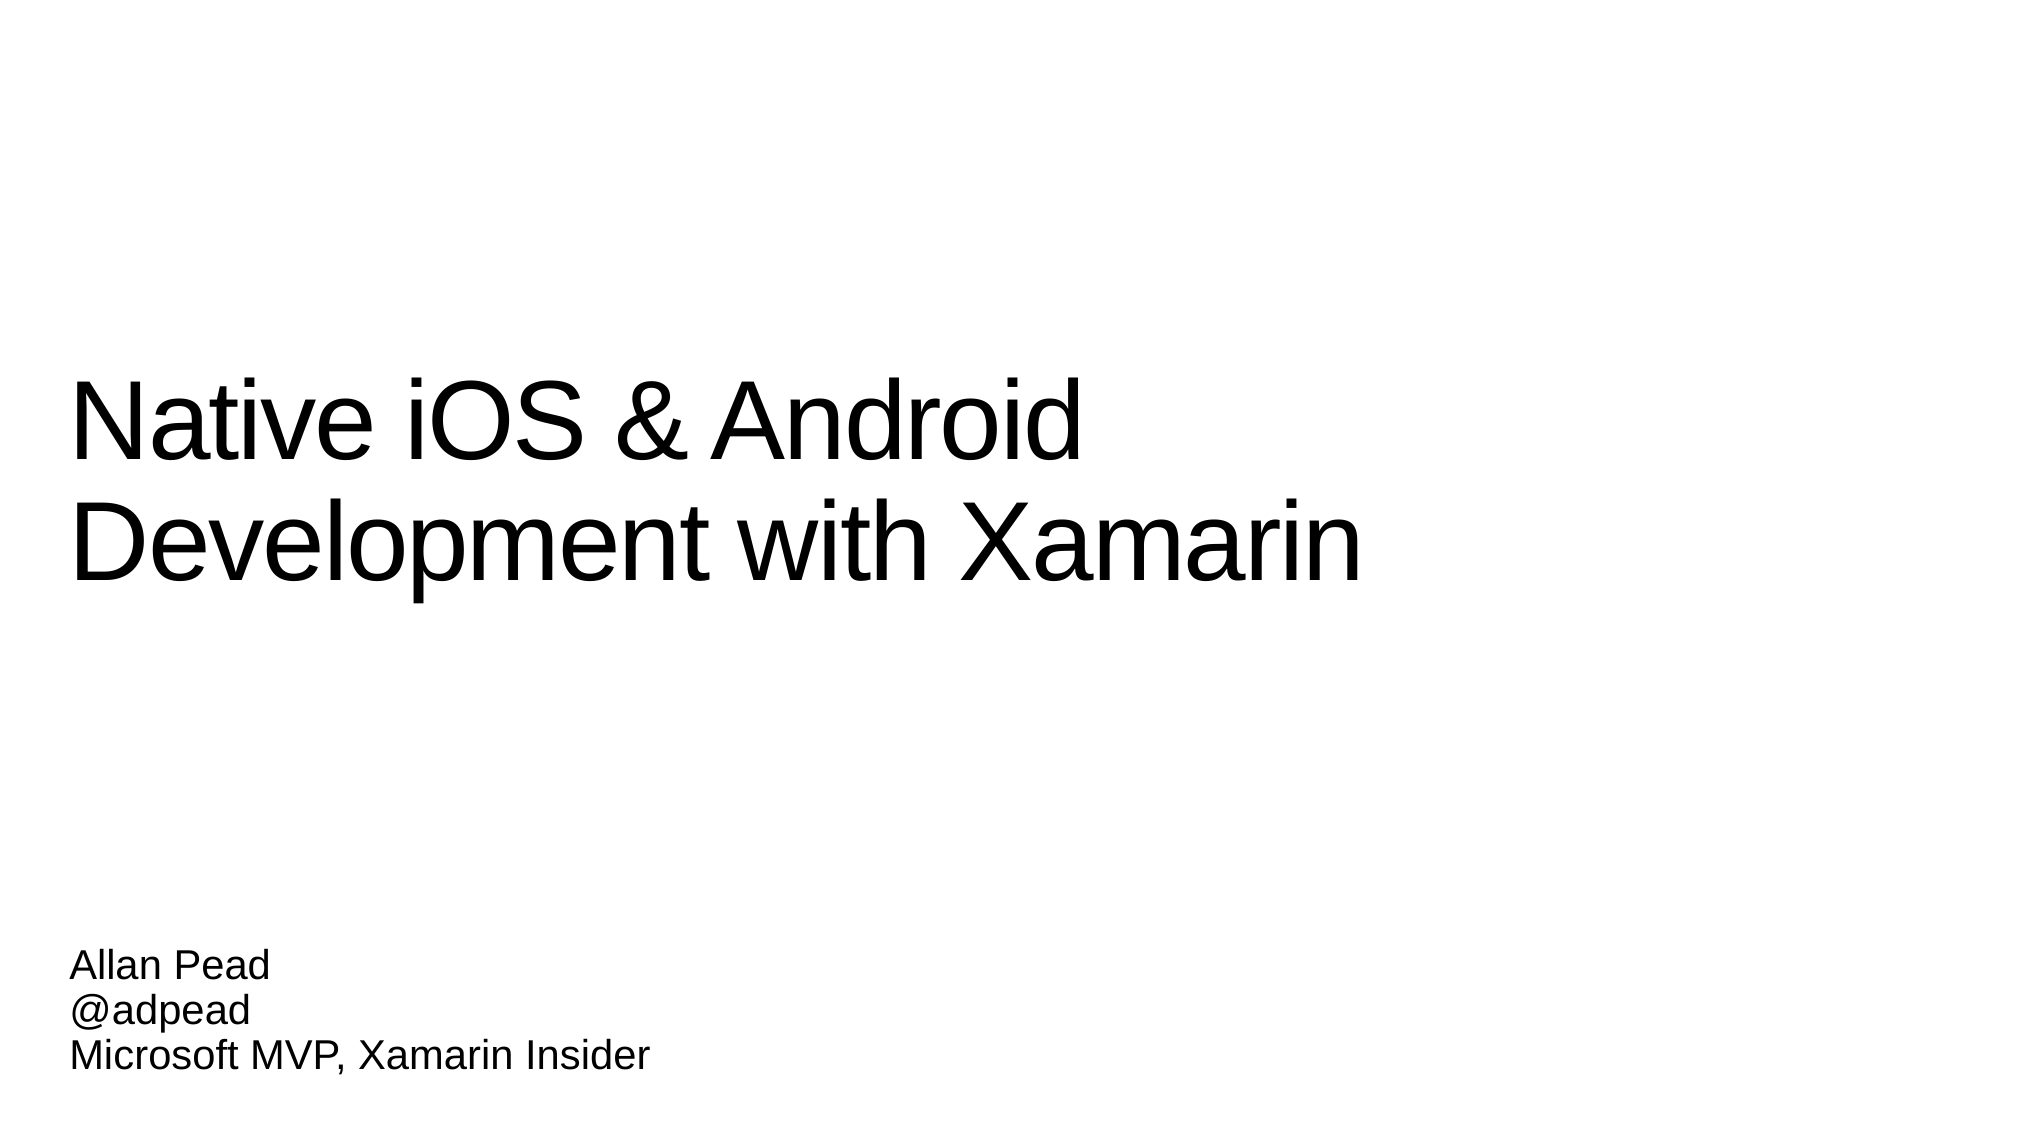

# Native iOS & Android Development with Xamarin
Allan Pead
@adpead
Microsoft MVP, Xamarin Insider